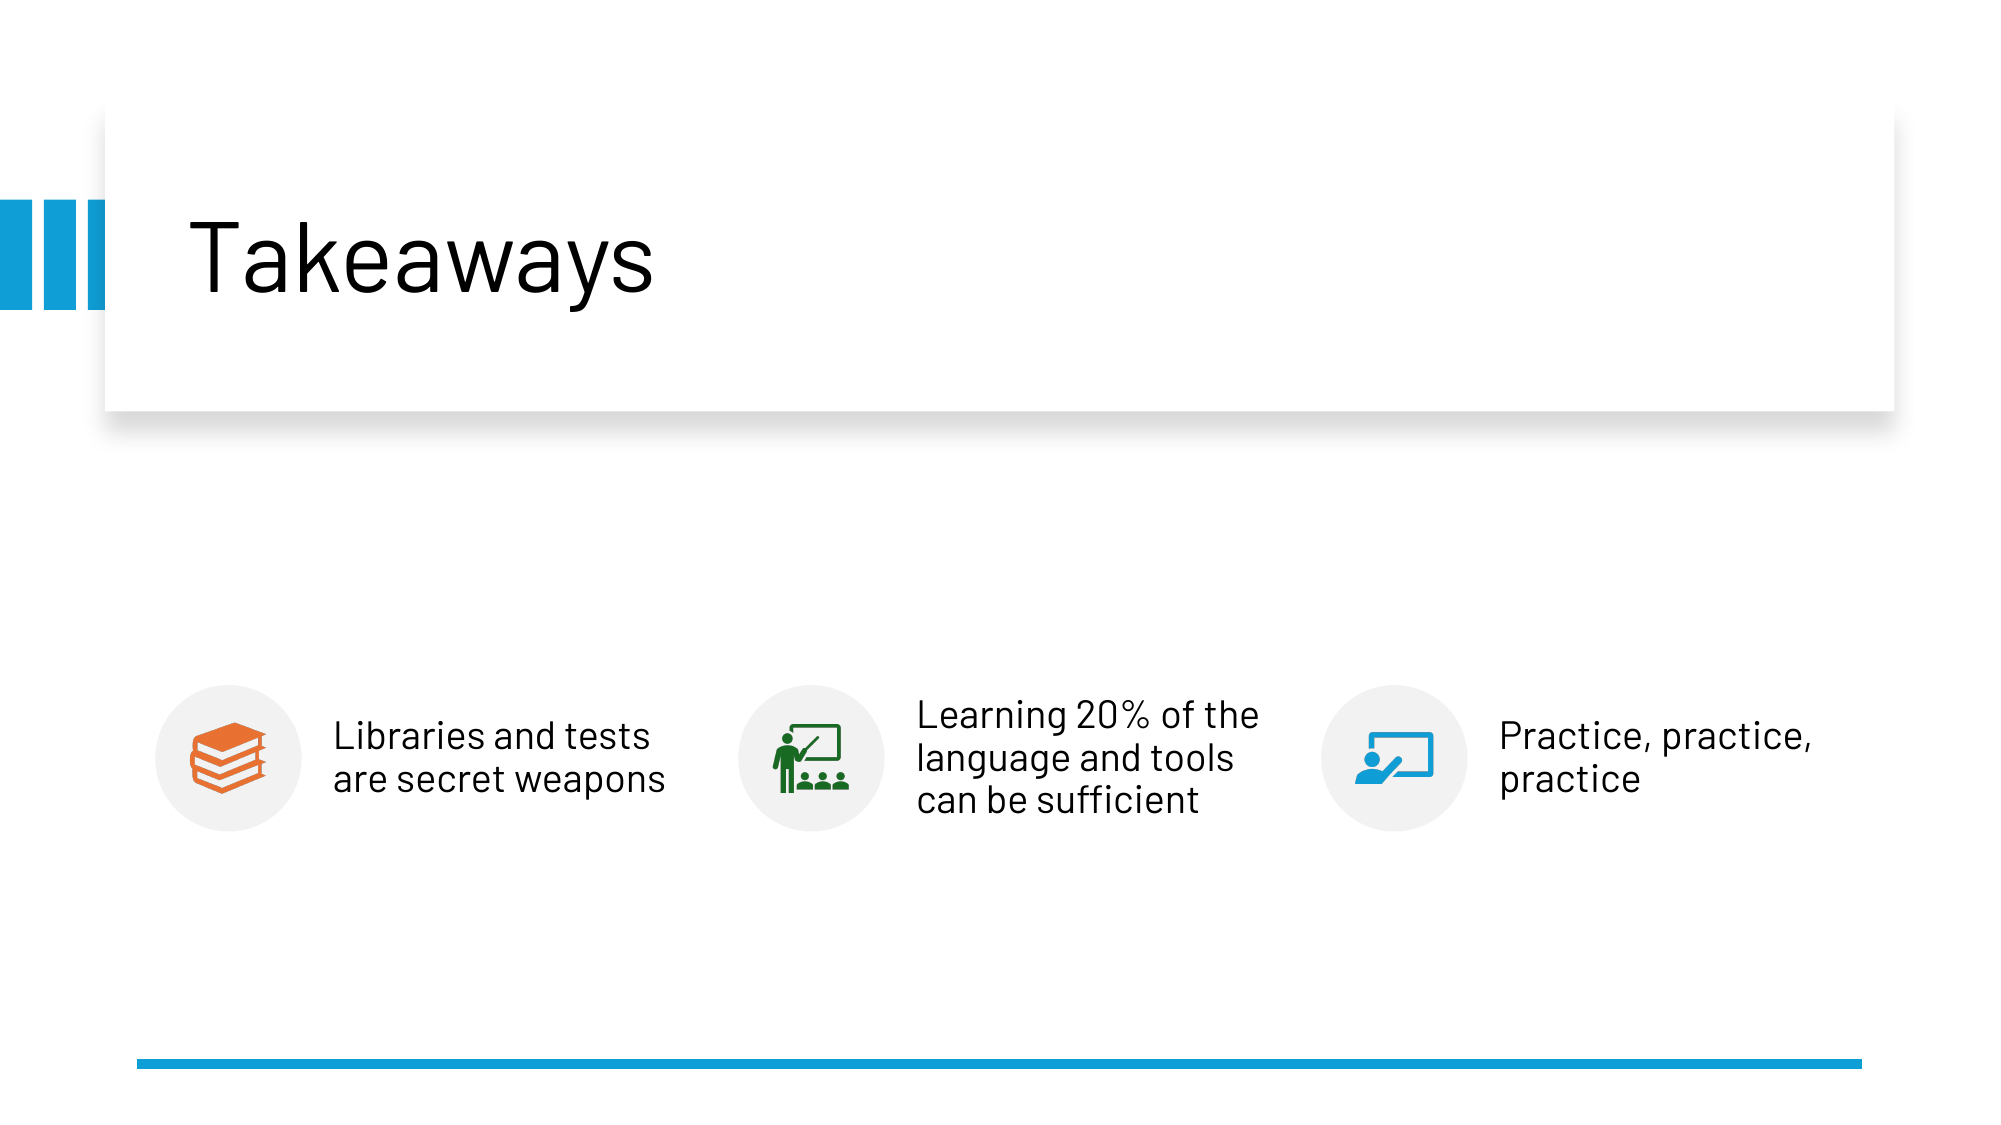

# Takeaways

Libraries and tests are secret weapons
Learning 20% of the language and tools can be sufficient
Practice, practice, practice